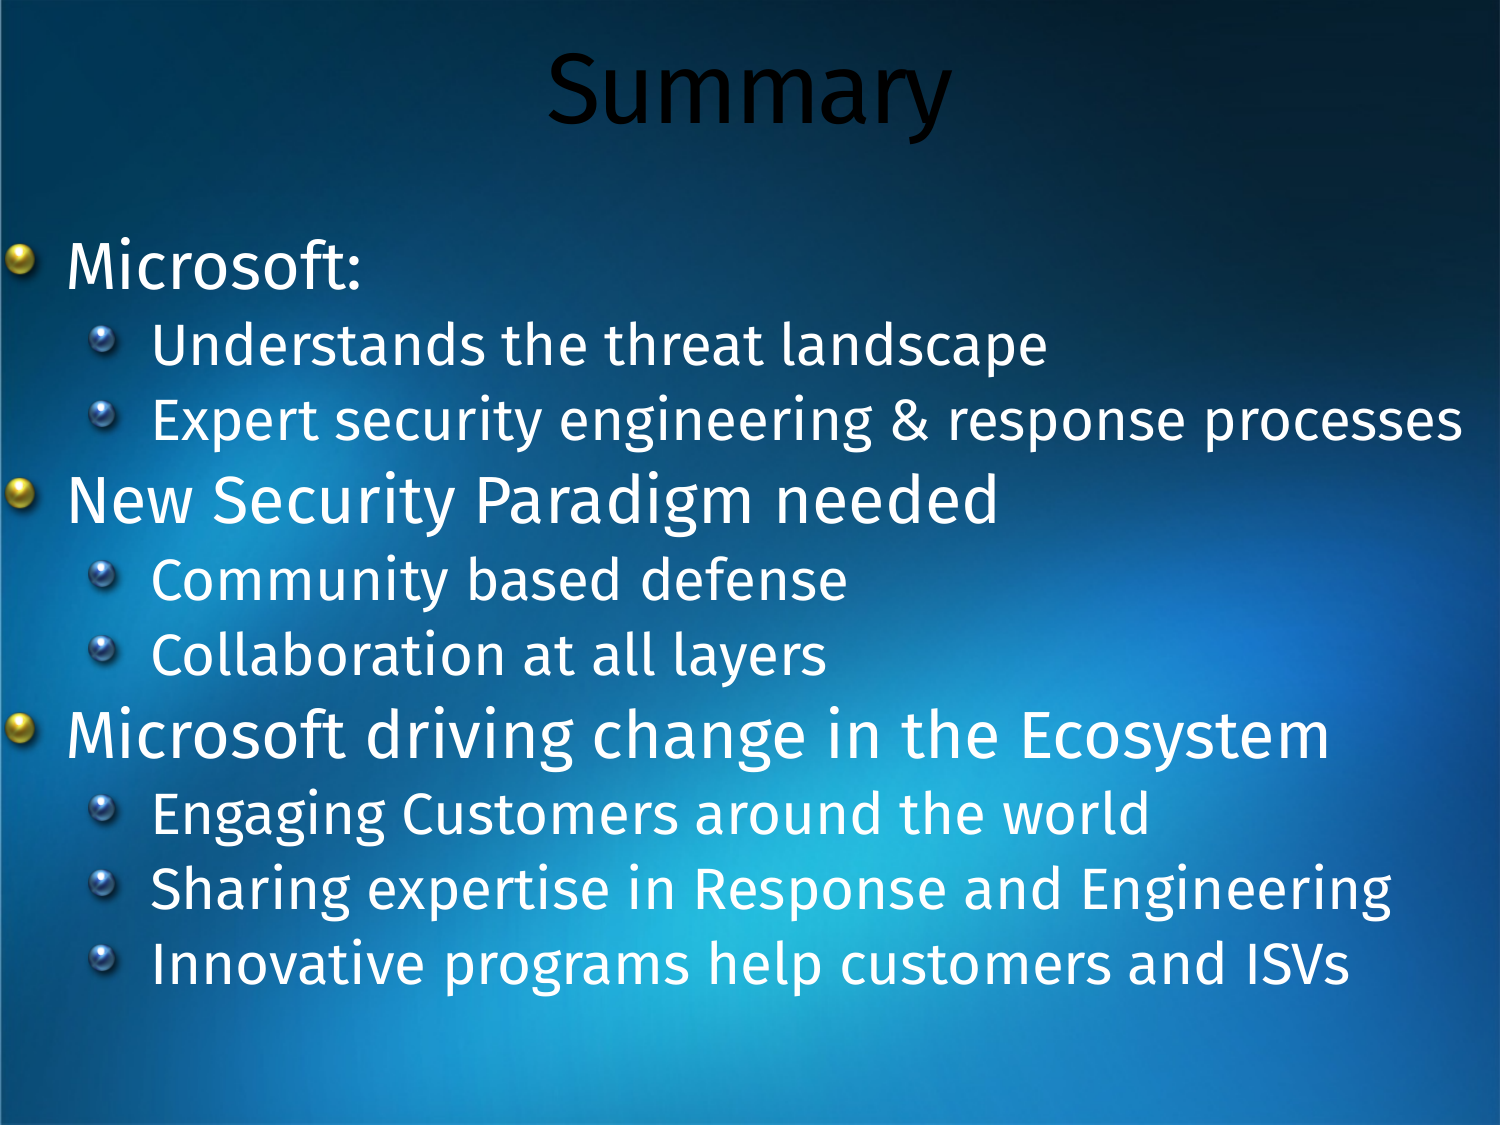

# Summary
Microsoft:
Understands the threat landscape
Expert security engineering & response processes
New Security Paradigm needed
Community based defense
Collaboration at all layers
Microsoft driving change in the Ecosystem
Engaging Customers around the world
Sharing expertise in Response and Engineering
Innovative programs help customers and ISVs